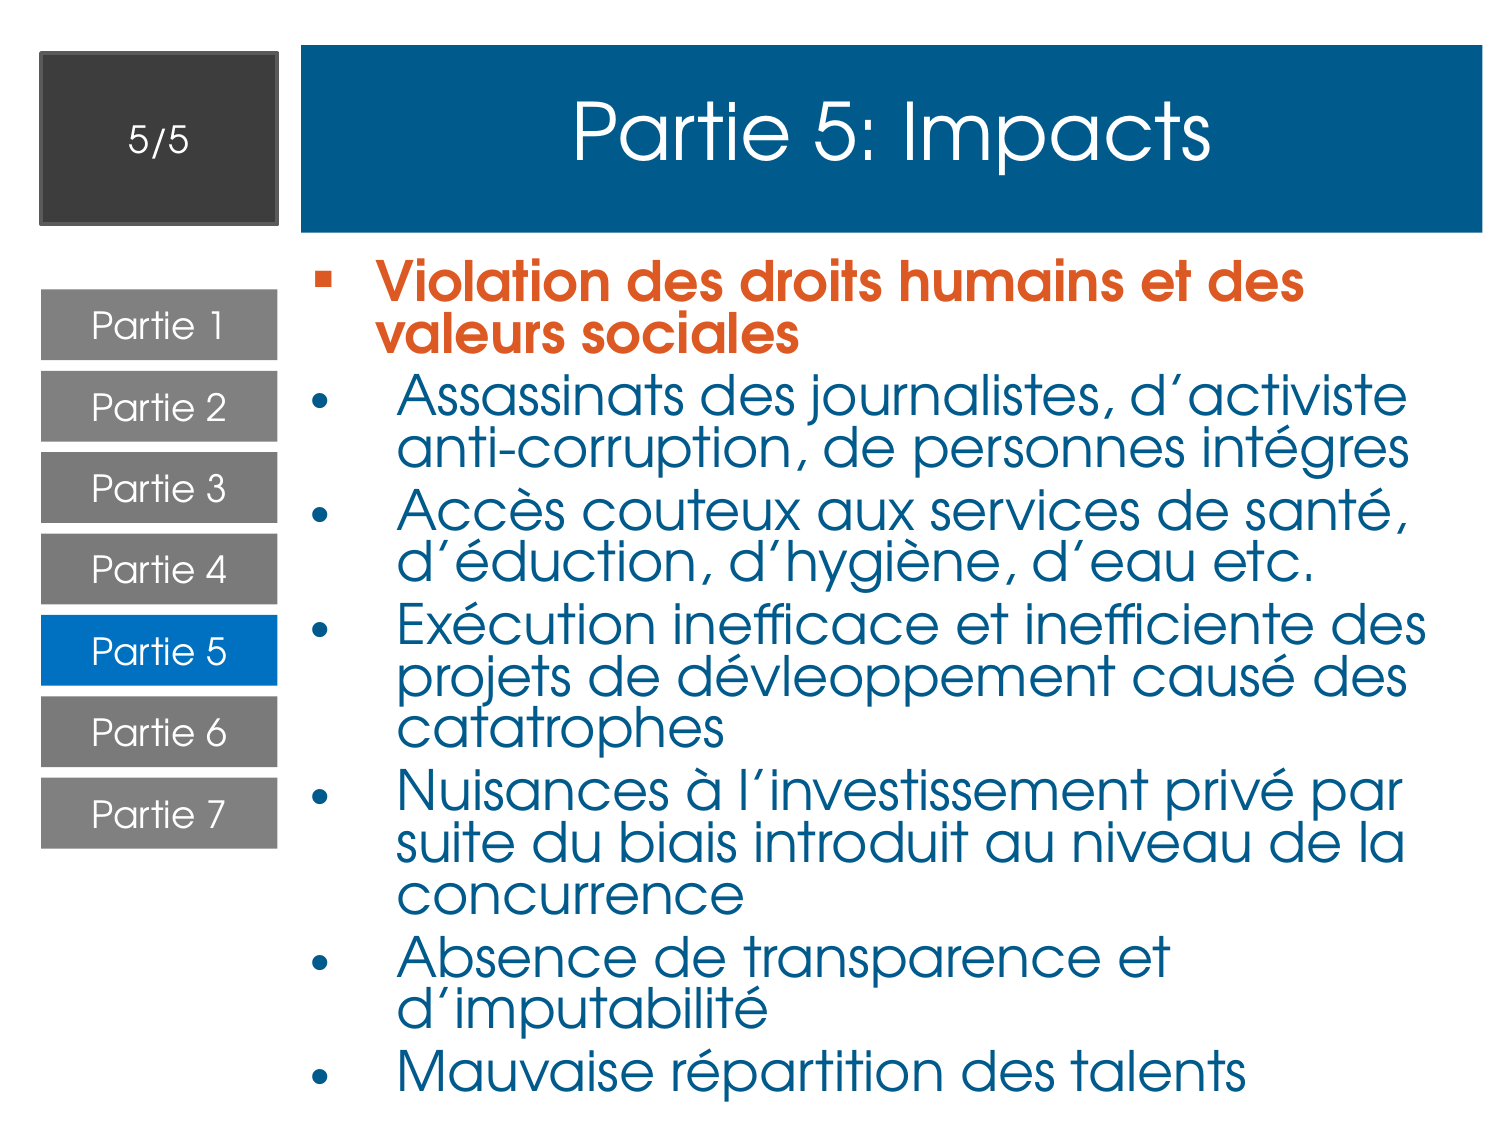

# Partie 5: Impacts
5/5
Violation des droits humains et des valeurs sociales
Assassinats des journalistes, d’activiste anti-corruption, de personnes intégres
Accès couteux aux services de santé, d’éduction, d’hygiène, d’eau etc.
Exécution inefficace et inefficiente des projets de dévleoppement causé des catatrophes
Nuisances à l’investissement privé par suite du biais introduit au niveau de la concurrence
Absence de transparence et d’imputabilité
Mauvaise répartition des talents

Partie 1
Partie 2
Partie 3
Partie 4
Partie 5
Partie 6
Partie 7